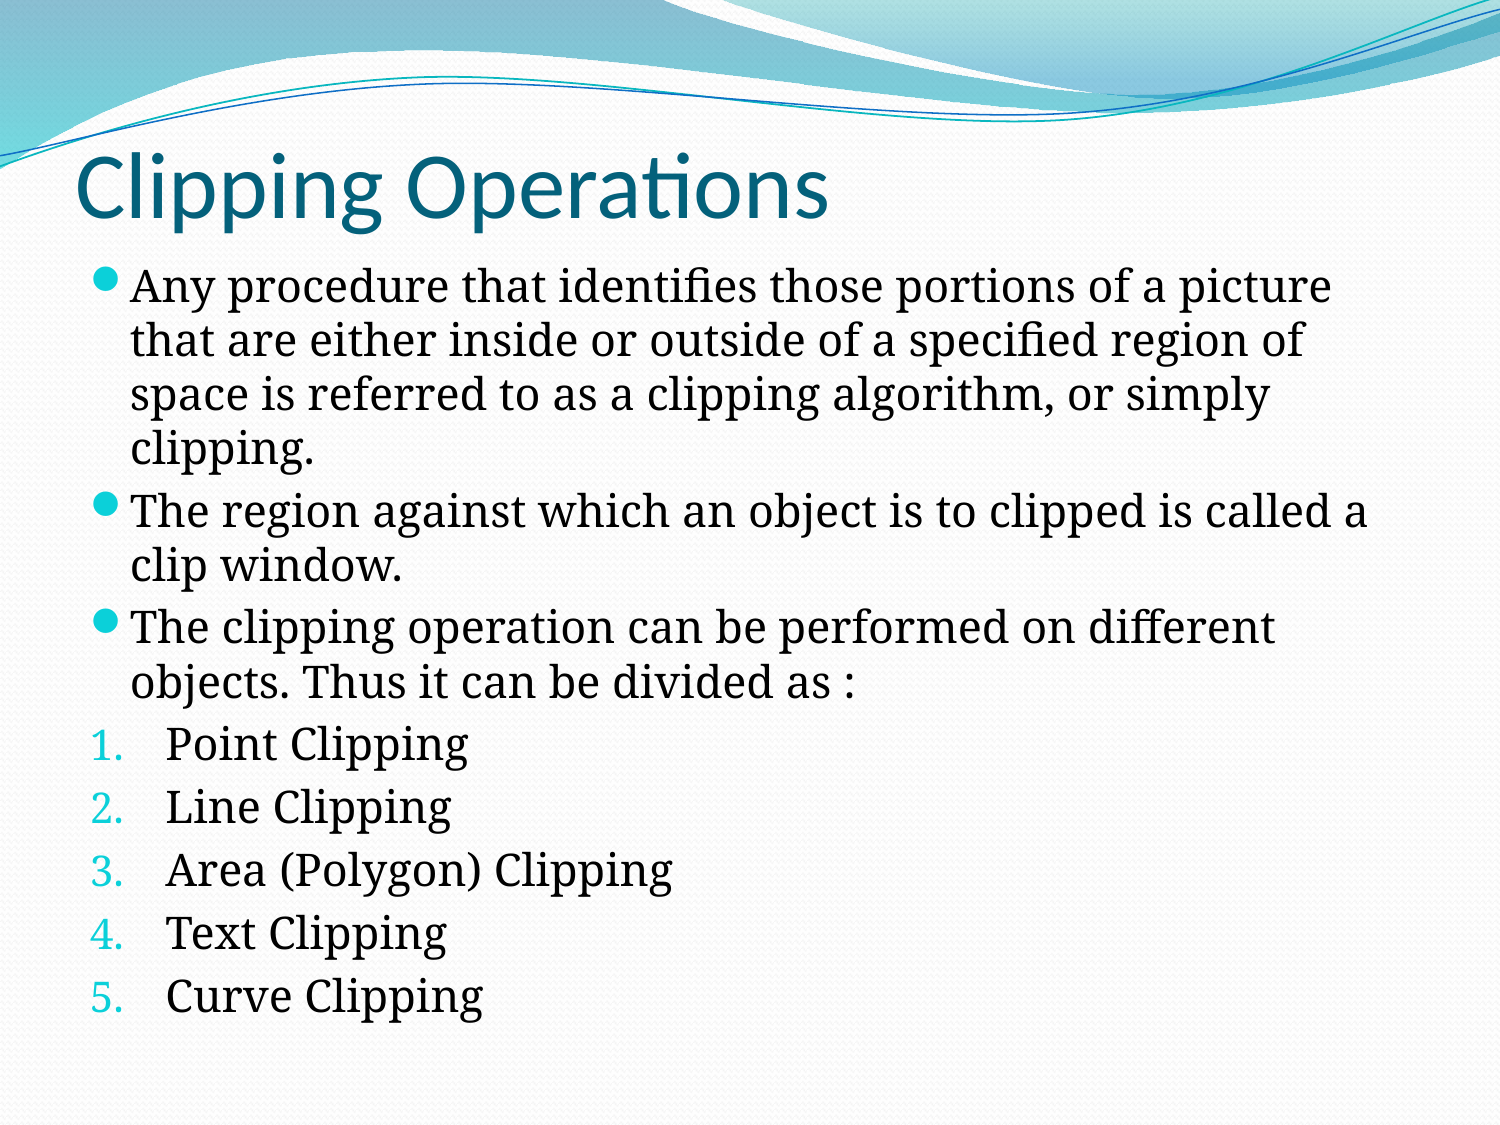

# Clipping Operations
Any procedure that identifies those portions of a picture that are either inside or outside of a specified region of space is referred to as a clipping algorithm, or simply clipping.
The region against which an object is to clipped is called a clip window.
The clipping operation can be performed on different objects. Thus it can be divided as :
Point Clipping
Line Clipping
Area (Polygon) Clipping
Text Clipping
Curve Clipping